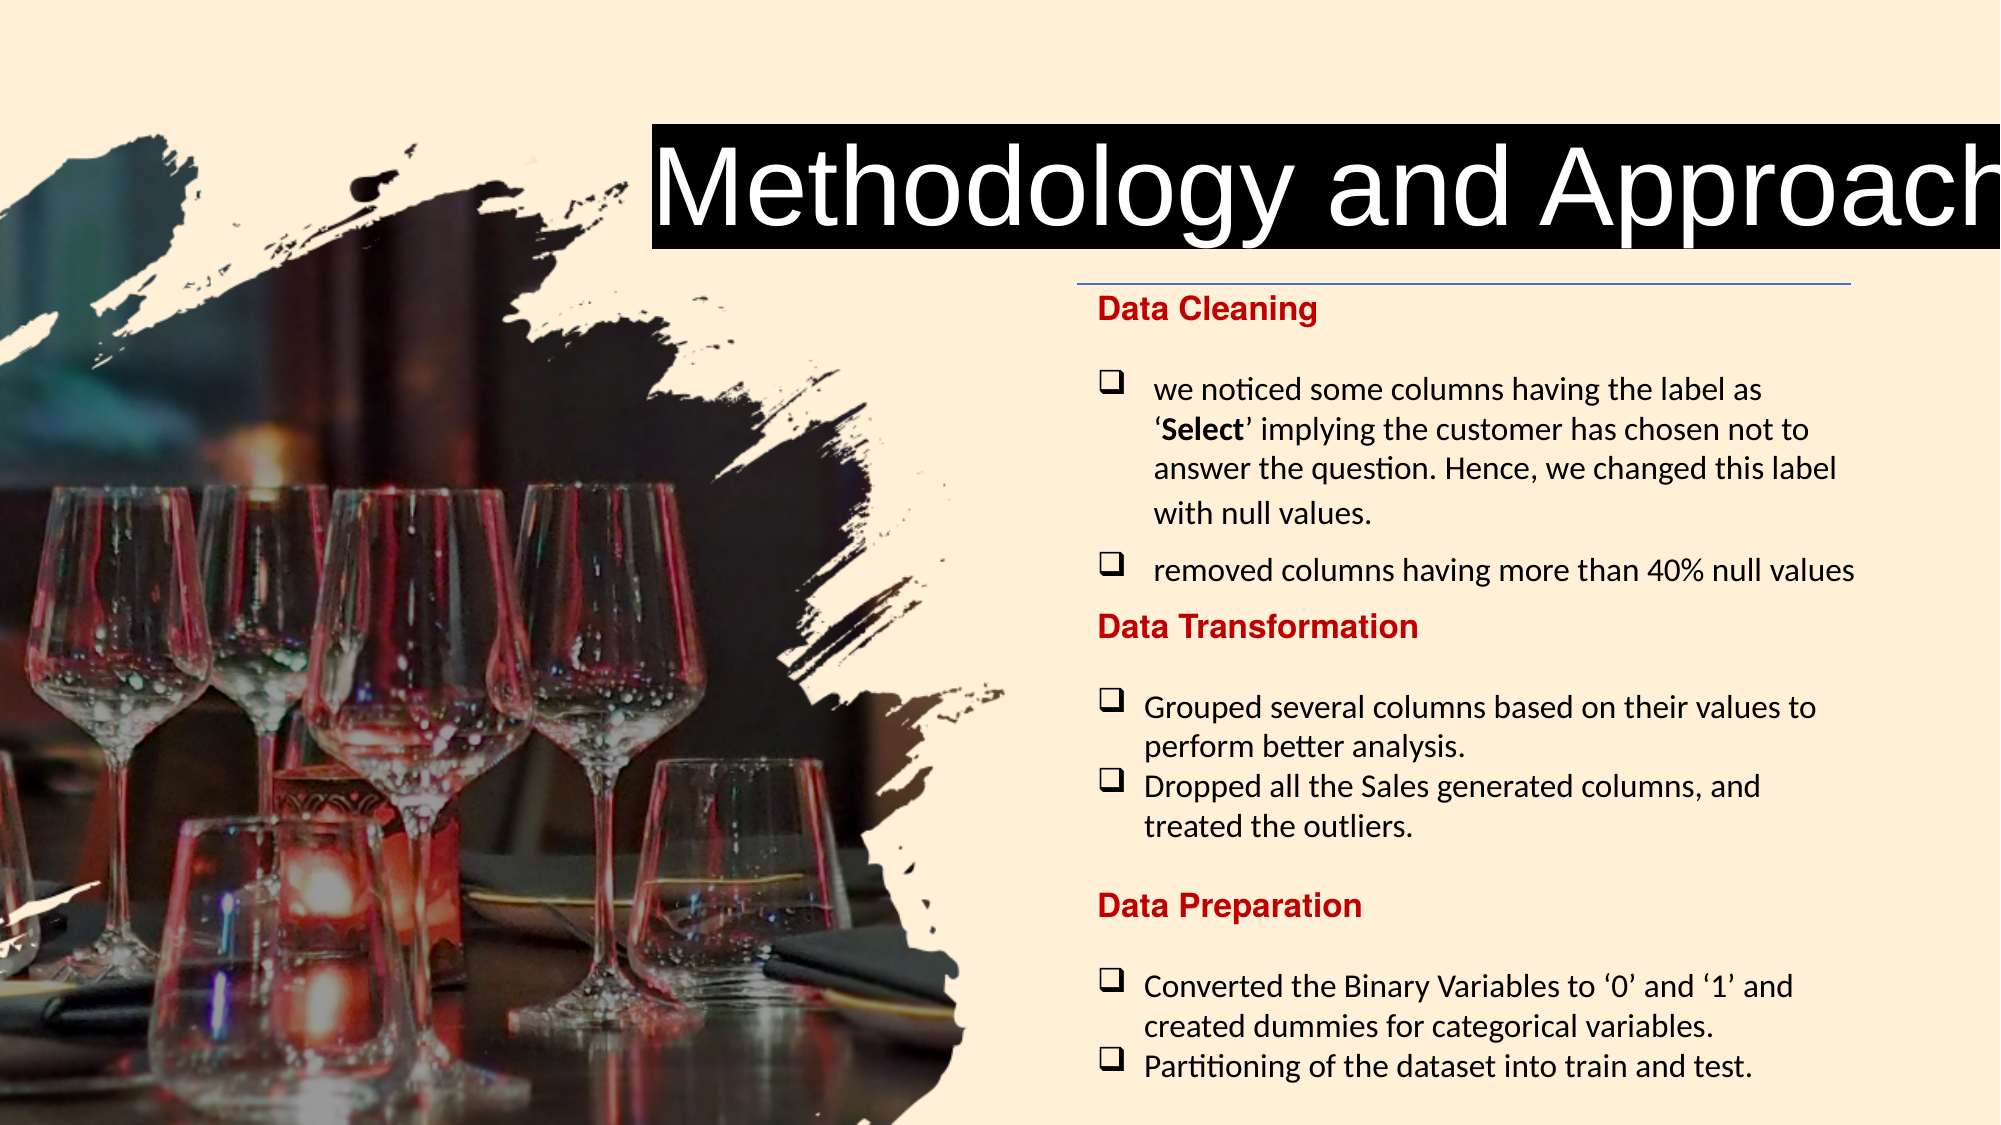

Methodology and Approach

Data Cleaning

we noticed some columns having the label as ‘Select’ implying the customer has chosen not to answer the question. Hence, we changed this label with null values.
removed columns having more than 40% null values
Data Transformation

Grouped several columns based on their values to perform better analysis.
Dropped all the Sales generated columns, and treated the outliers.

Data Preparation

Converted the Binary Variables to ‘0’ and ‘1’ and created dummies for categorical variables.
Partitioning of the dataset into train and test.